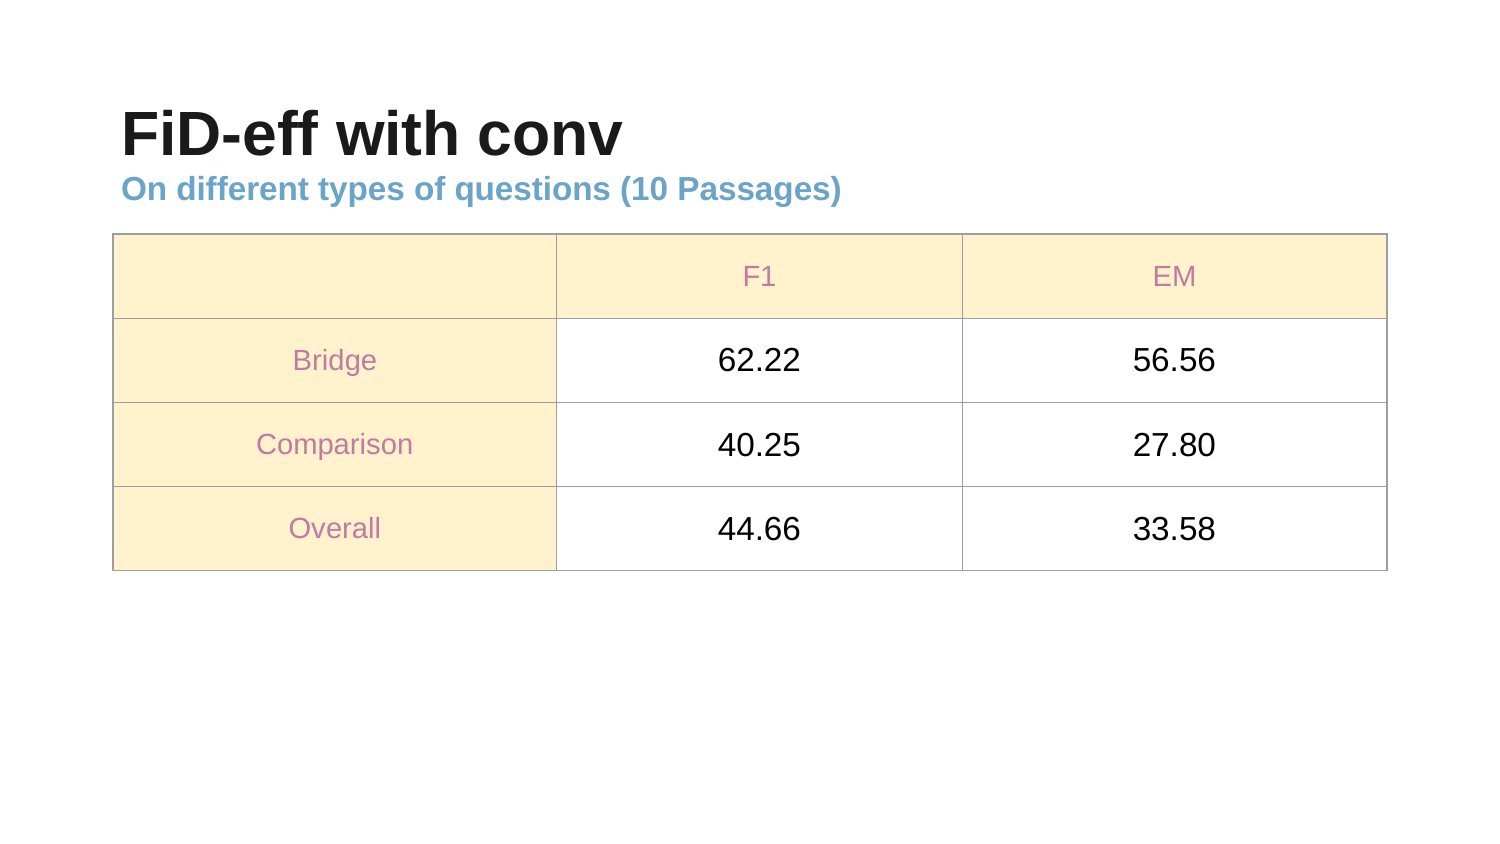

# FiD-eff with conv
On different types of questions (10 Passages)
|  | F1 | EM |
| --- | --- | --- |
| Bridge | 62.22 | 56.56 |
| Comparison | 40.25 | 27.80 |
| Overall | 44.66 | 33.58 |